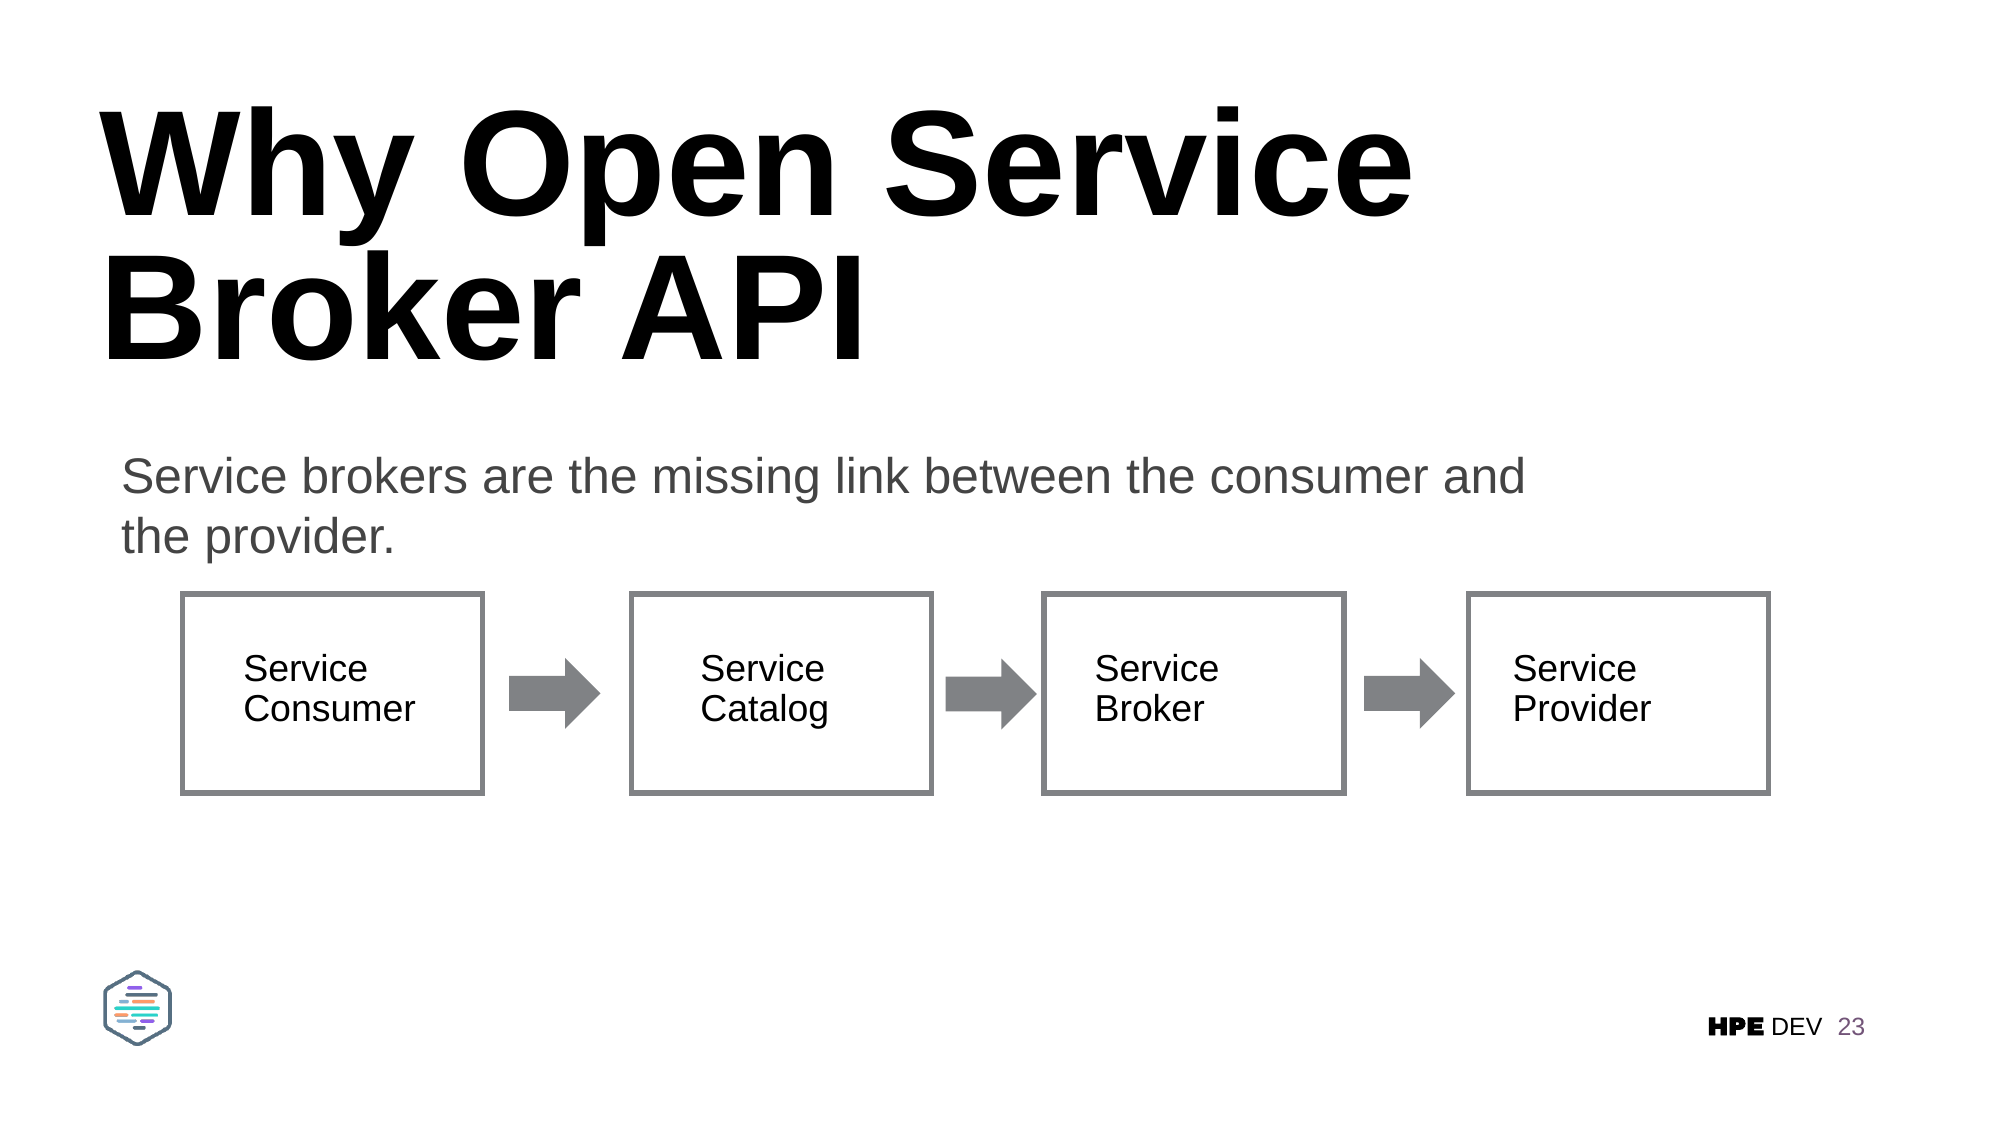

# Why Open Service Broker API
Service brokers are the missing link between the consumer and the provider.

Service
Consumer
Service
Catalog
Service
Broker
Service
Provider

23